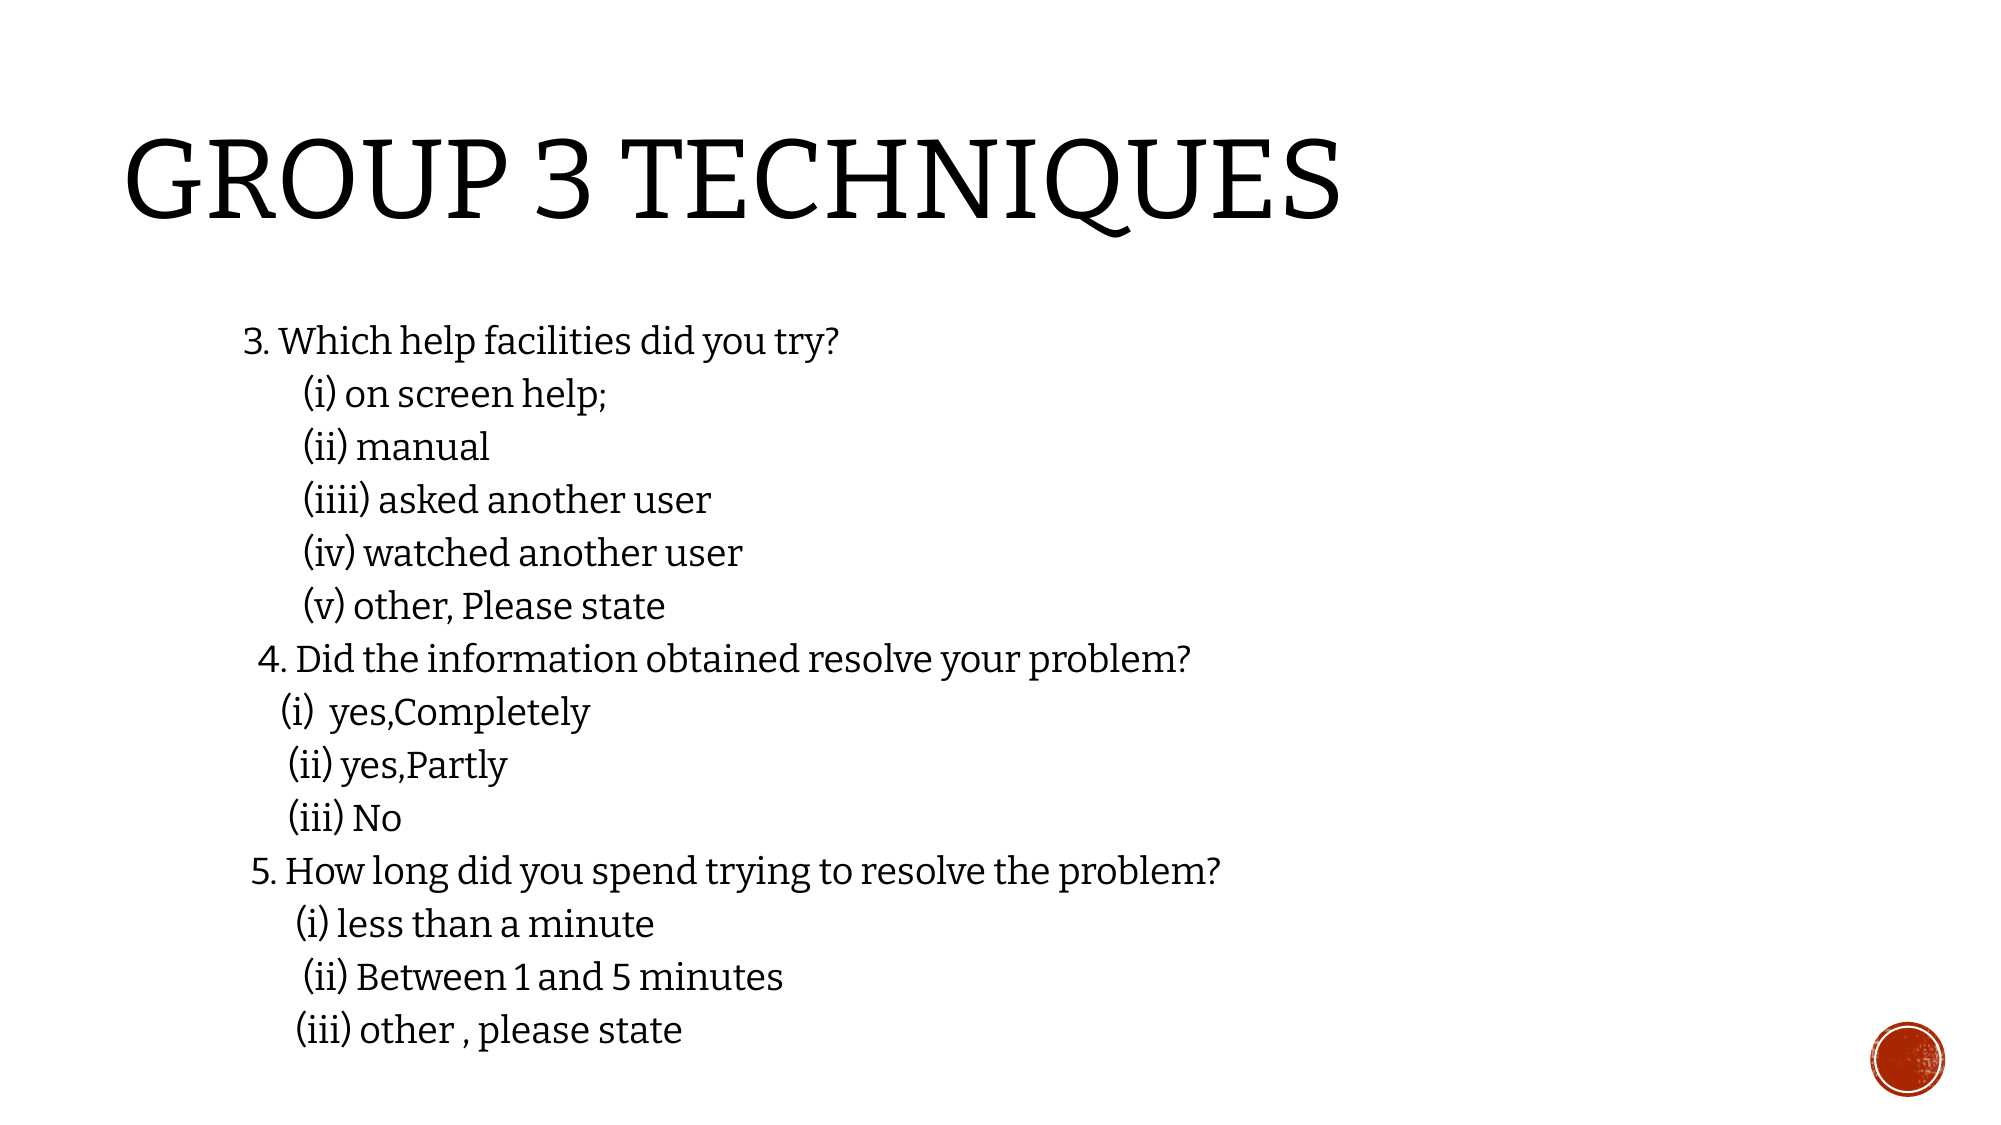

# GROUP 3 TECHNIQUES
 3. Which help facilities did you try?
         (i) on screen help;
         (ii) manual
         (iiii) asked another user
         (iv) watched another user
         (v) other, Please state
   4. Did the information obtained resolve your problem?
          (i)  yes,Completely
       (ii) yes,Partly
       (iii) No
  5. How long did you spend trying to resolve the problem?
        (i) less than a minute
         (ii) Between 1 and 5 minutes
        (iii) other , please state